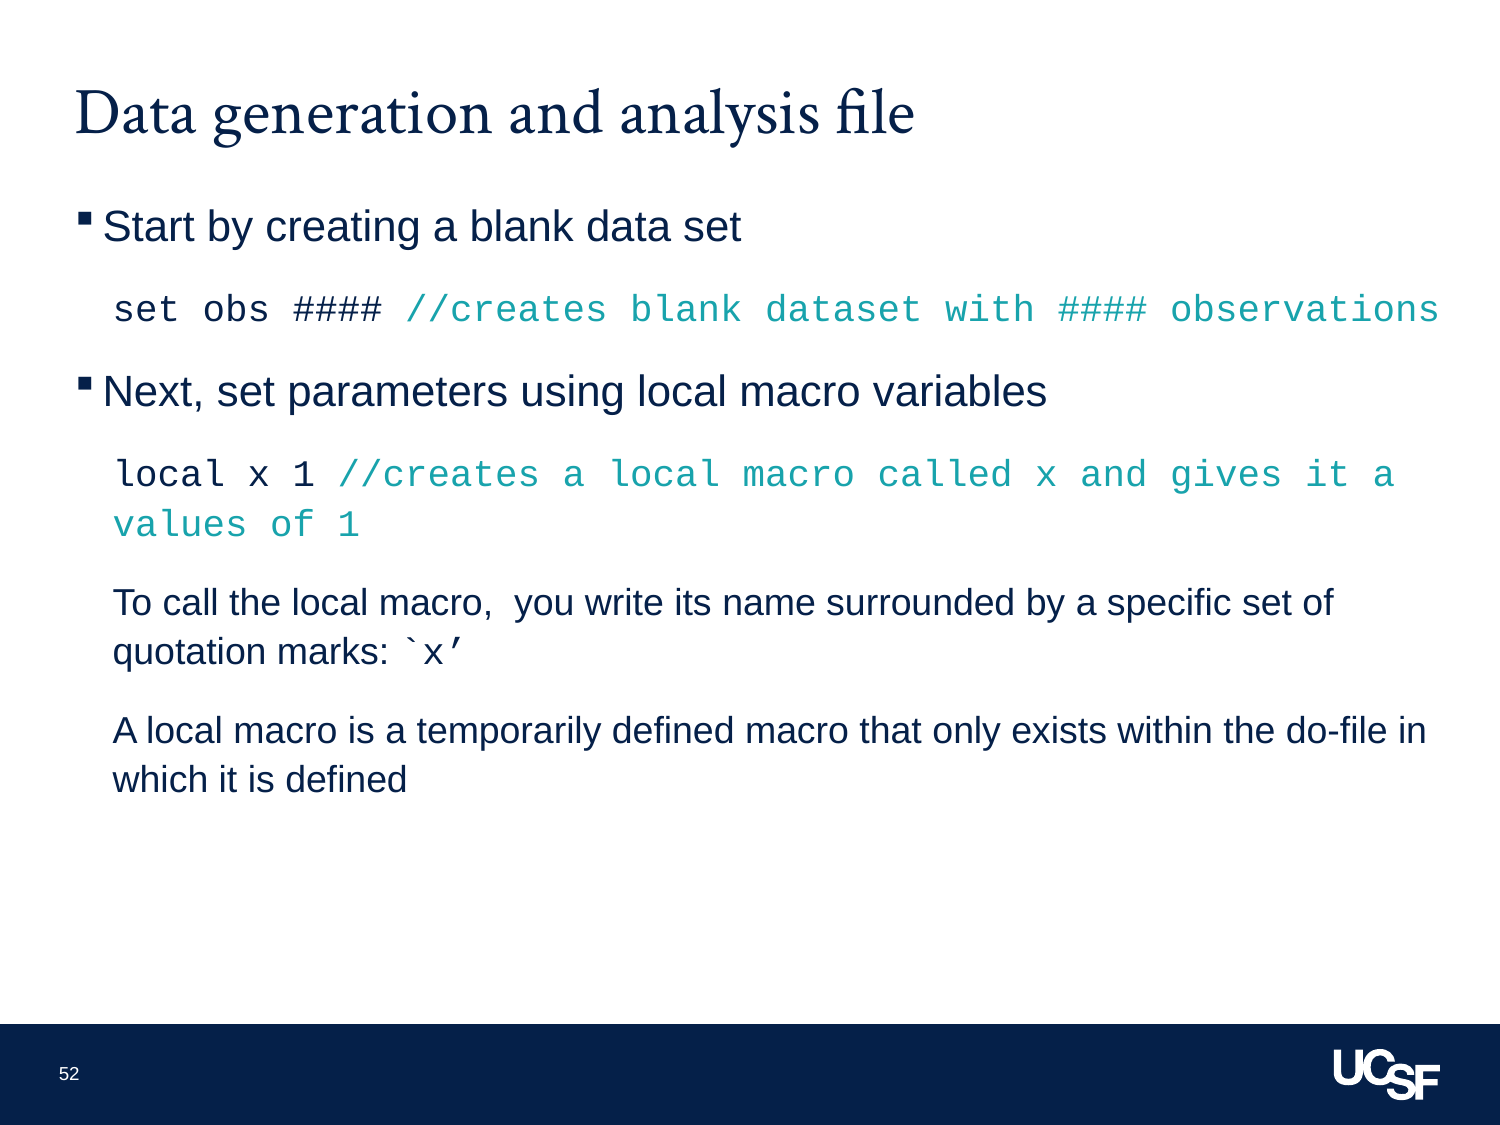

# Data generation and analysis file
Start by creating a blank data set
set obs #### //creates blank dataset with #### observations
Next, set parameters using local macro variables
local x 1 //creates a local macro called x and gives it a values of 1
To call the local macro,  you write its name surrounded by a specific set of quotation marks: `x’
A local macro is a temporarily defined macro that only exists within the do-file in which it is defined

52